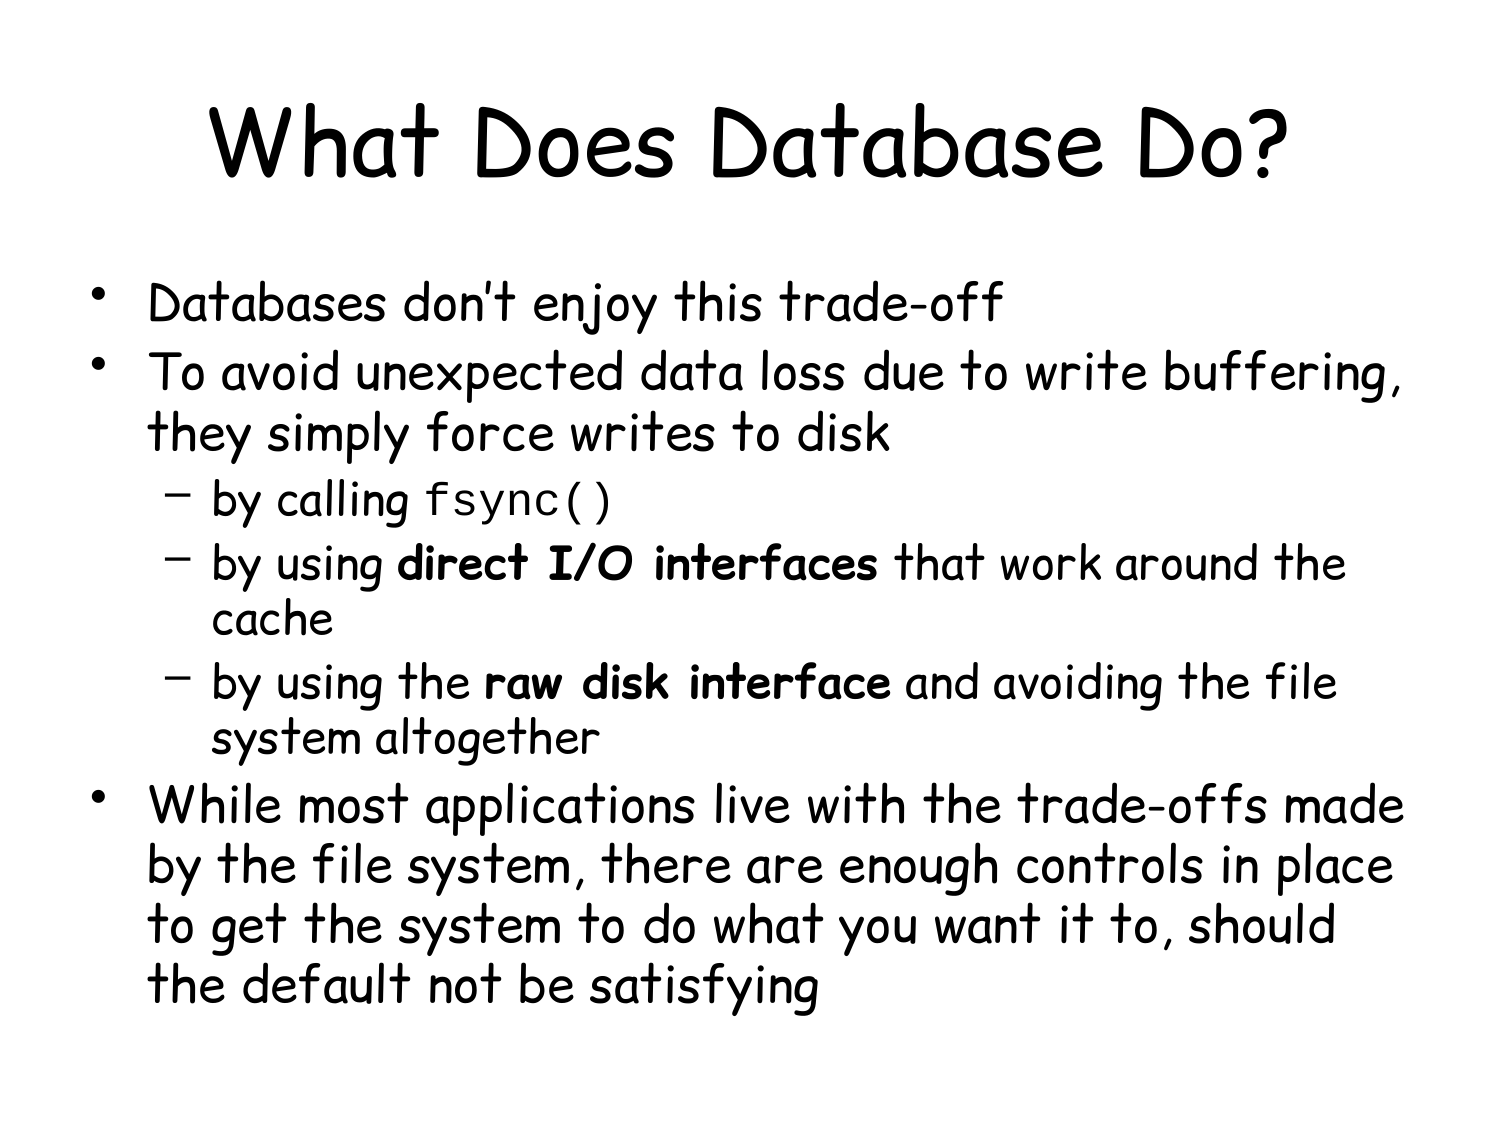

# What Does Database Do?
Databases don’t enjoy this trade-off
To avoid unexpected data loss due to write buffering, they simply force writes to disk
by calling fsync()
by using direct I/O interfaces that work around the cache
by using the raw disk interface and avoiding the file system altogether
While most applications live with the trade-offs made by the file system, there are enough controls in place to get the system to do what you want it to, should the default not be satisfying